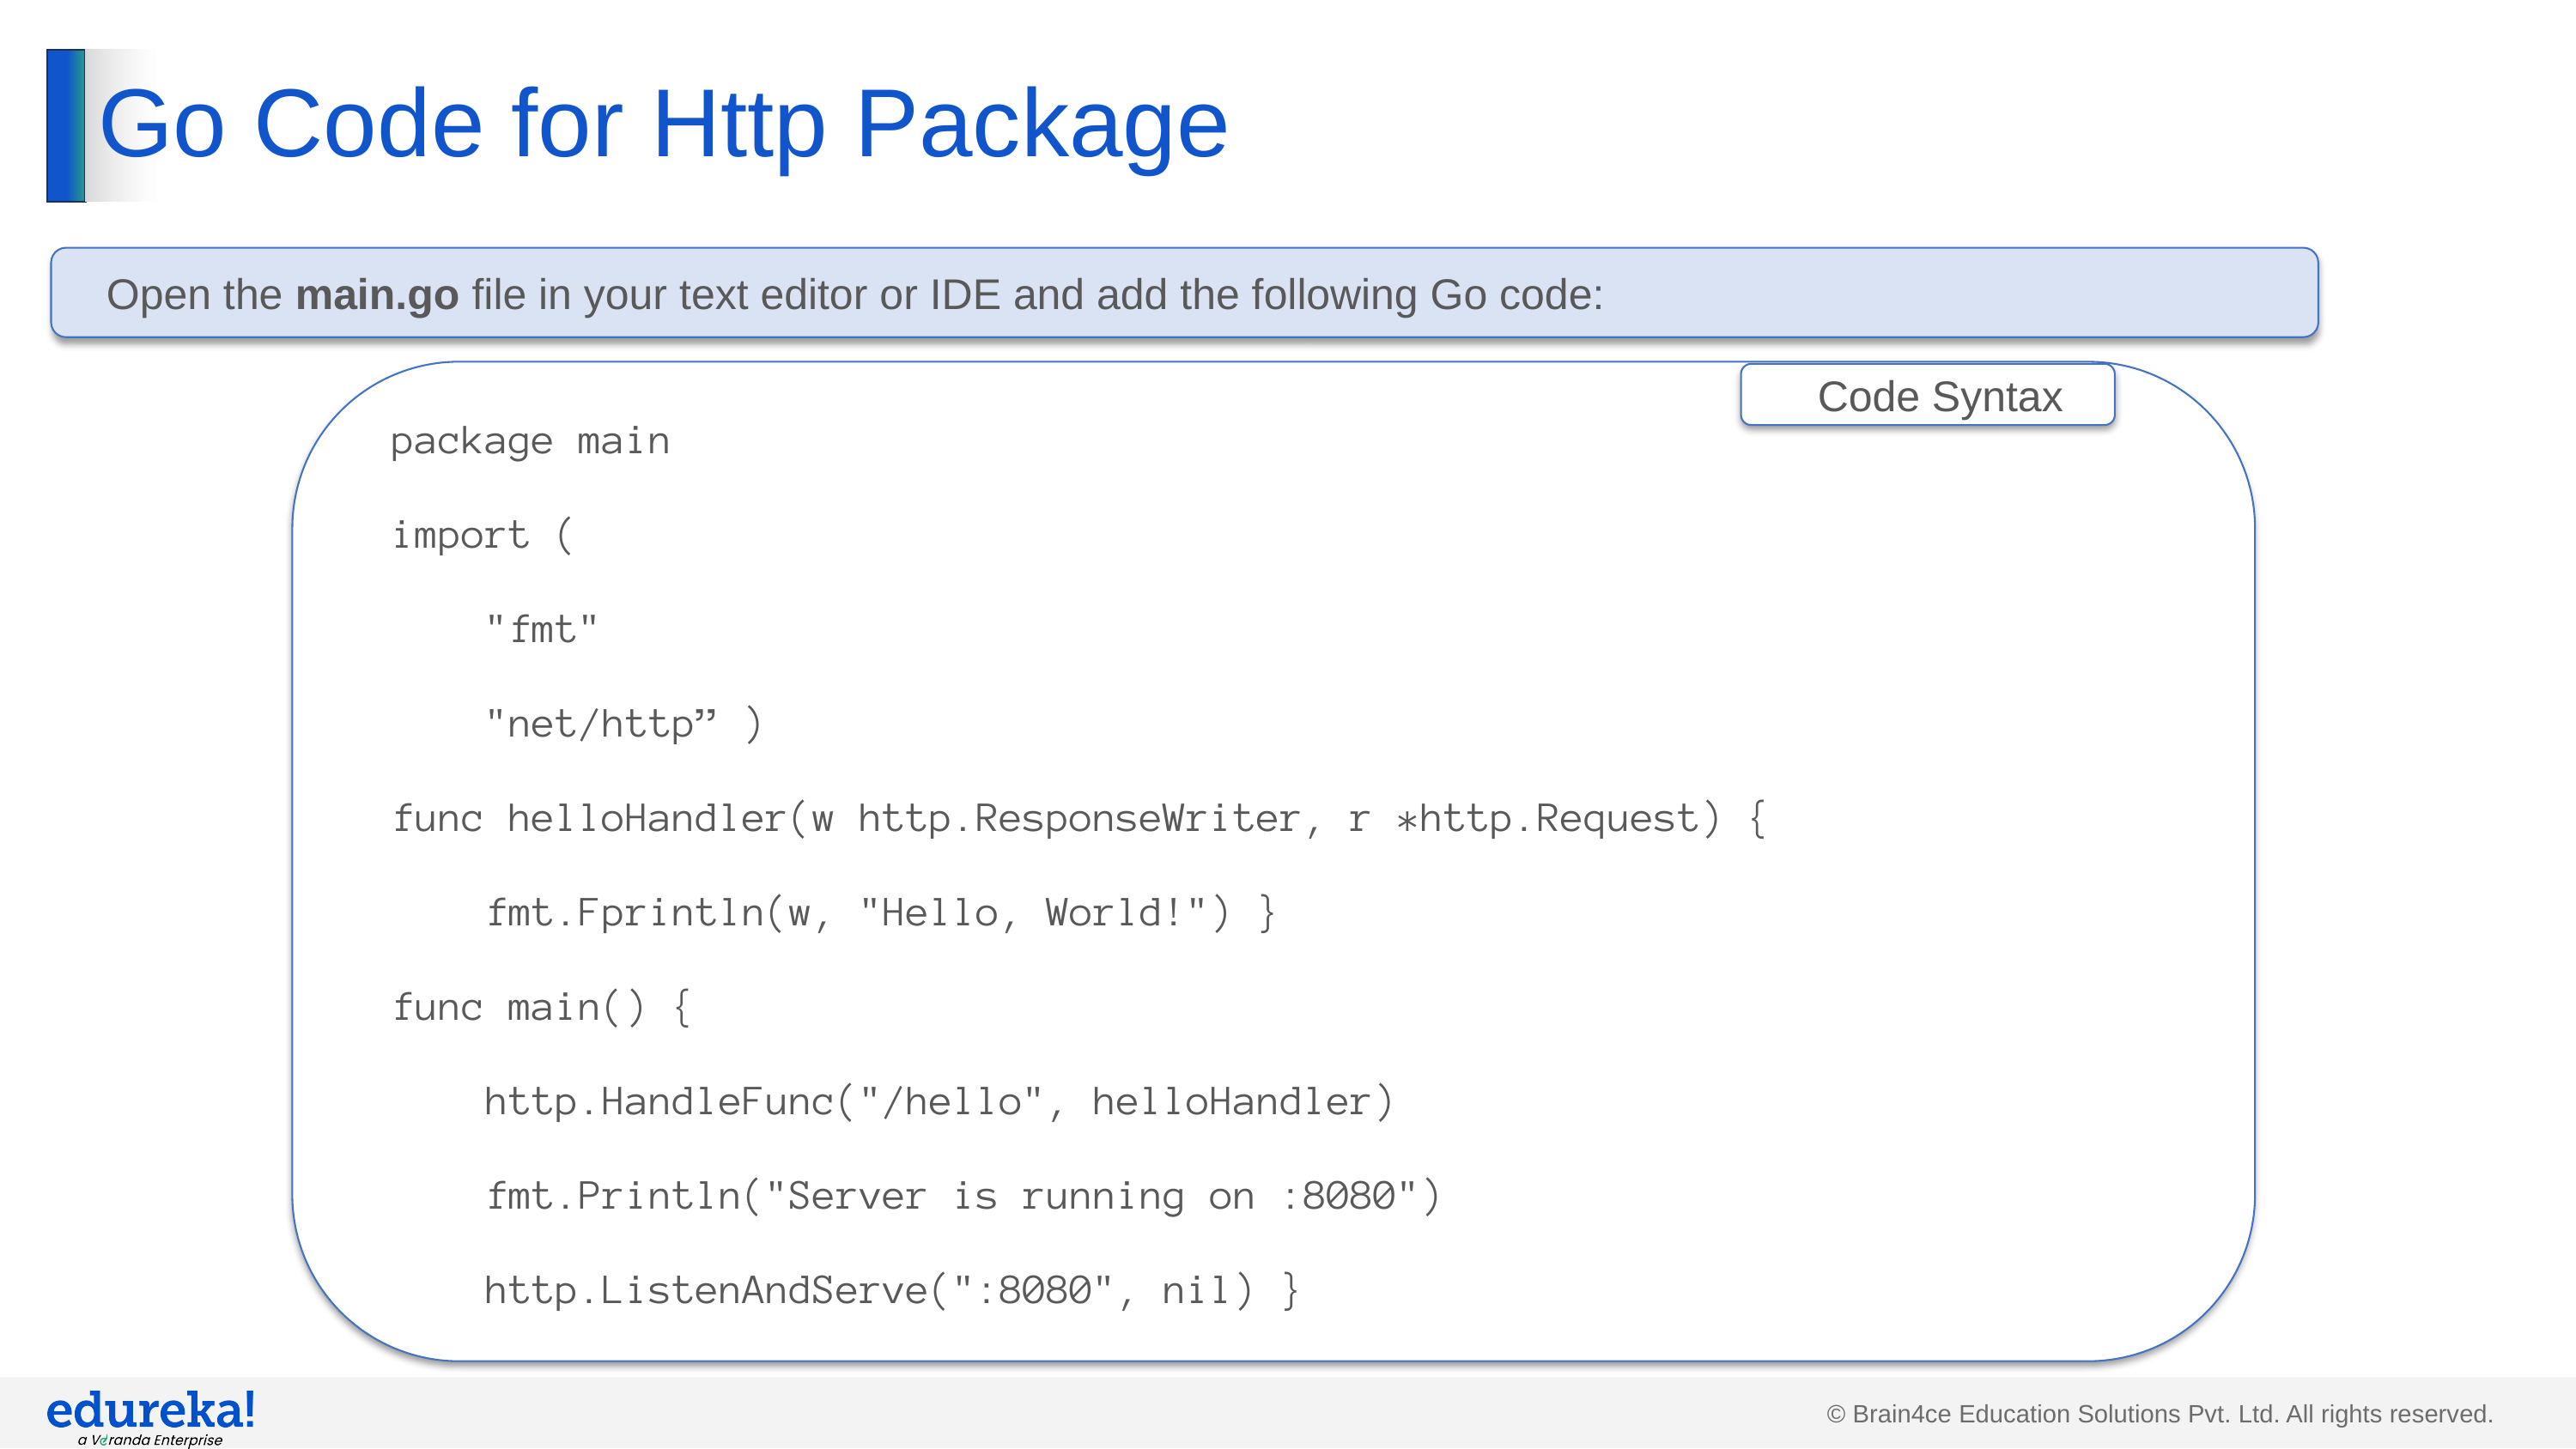

# Go Code for Http Package
Open the main.go file in your text editor or IDE and add the following Go code:
package main
import (
    "fmt"
    "net/http” )
func helloHandler(w http.ResponseWriter, r *http.Request) {
    fmt.Fprintln(w, "Hello, World!") }
func main() {
    http.HandleFunc("/hello", helloHandler)
    fmt.Println("Server is running on :8080")
    http.ListenAndServe(":8080", nil) }
Code Syntax